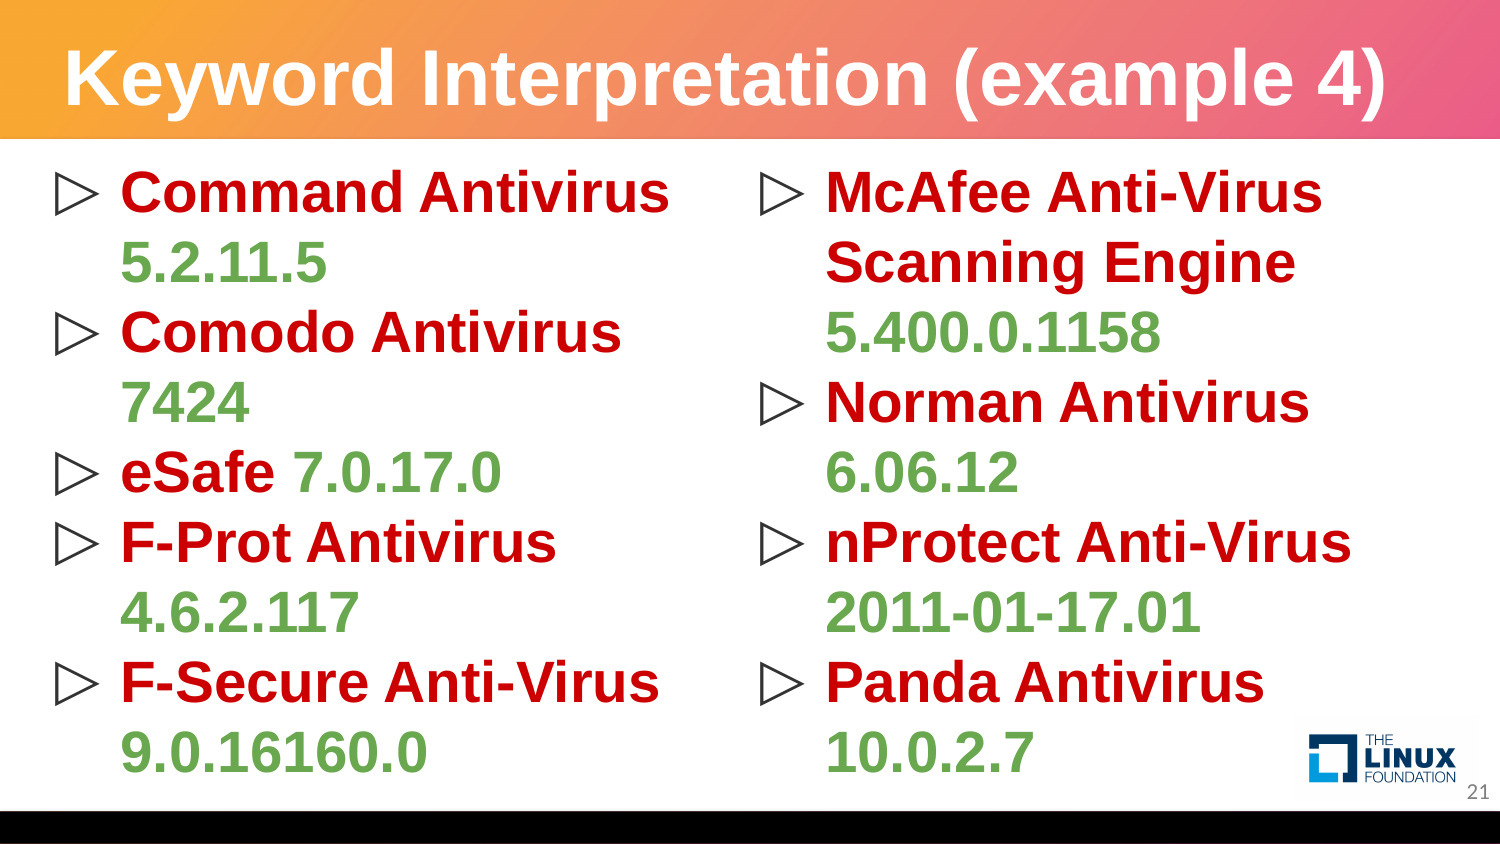

# Keyword Interpretation (example 4)
Command Antivirus 5.2.11.5
Comodo Antivirus 7424
eSafe 7.0.17.0
F-Prot Antivirus 4.6.2.117
F-Secure Anti-Virus 9.0.16160.0
McAfee Anti-Virus Scanning Engine 5.400.0.1158
Norman Antivirus 6.06.12
nProtect Anti-Virus 2011-01-17.01
Panda Antivirus 10.0.2.7
21